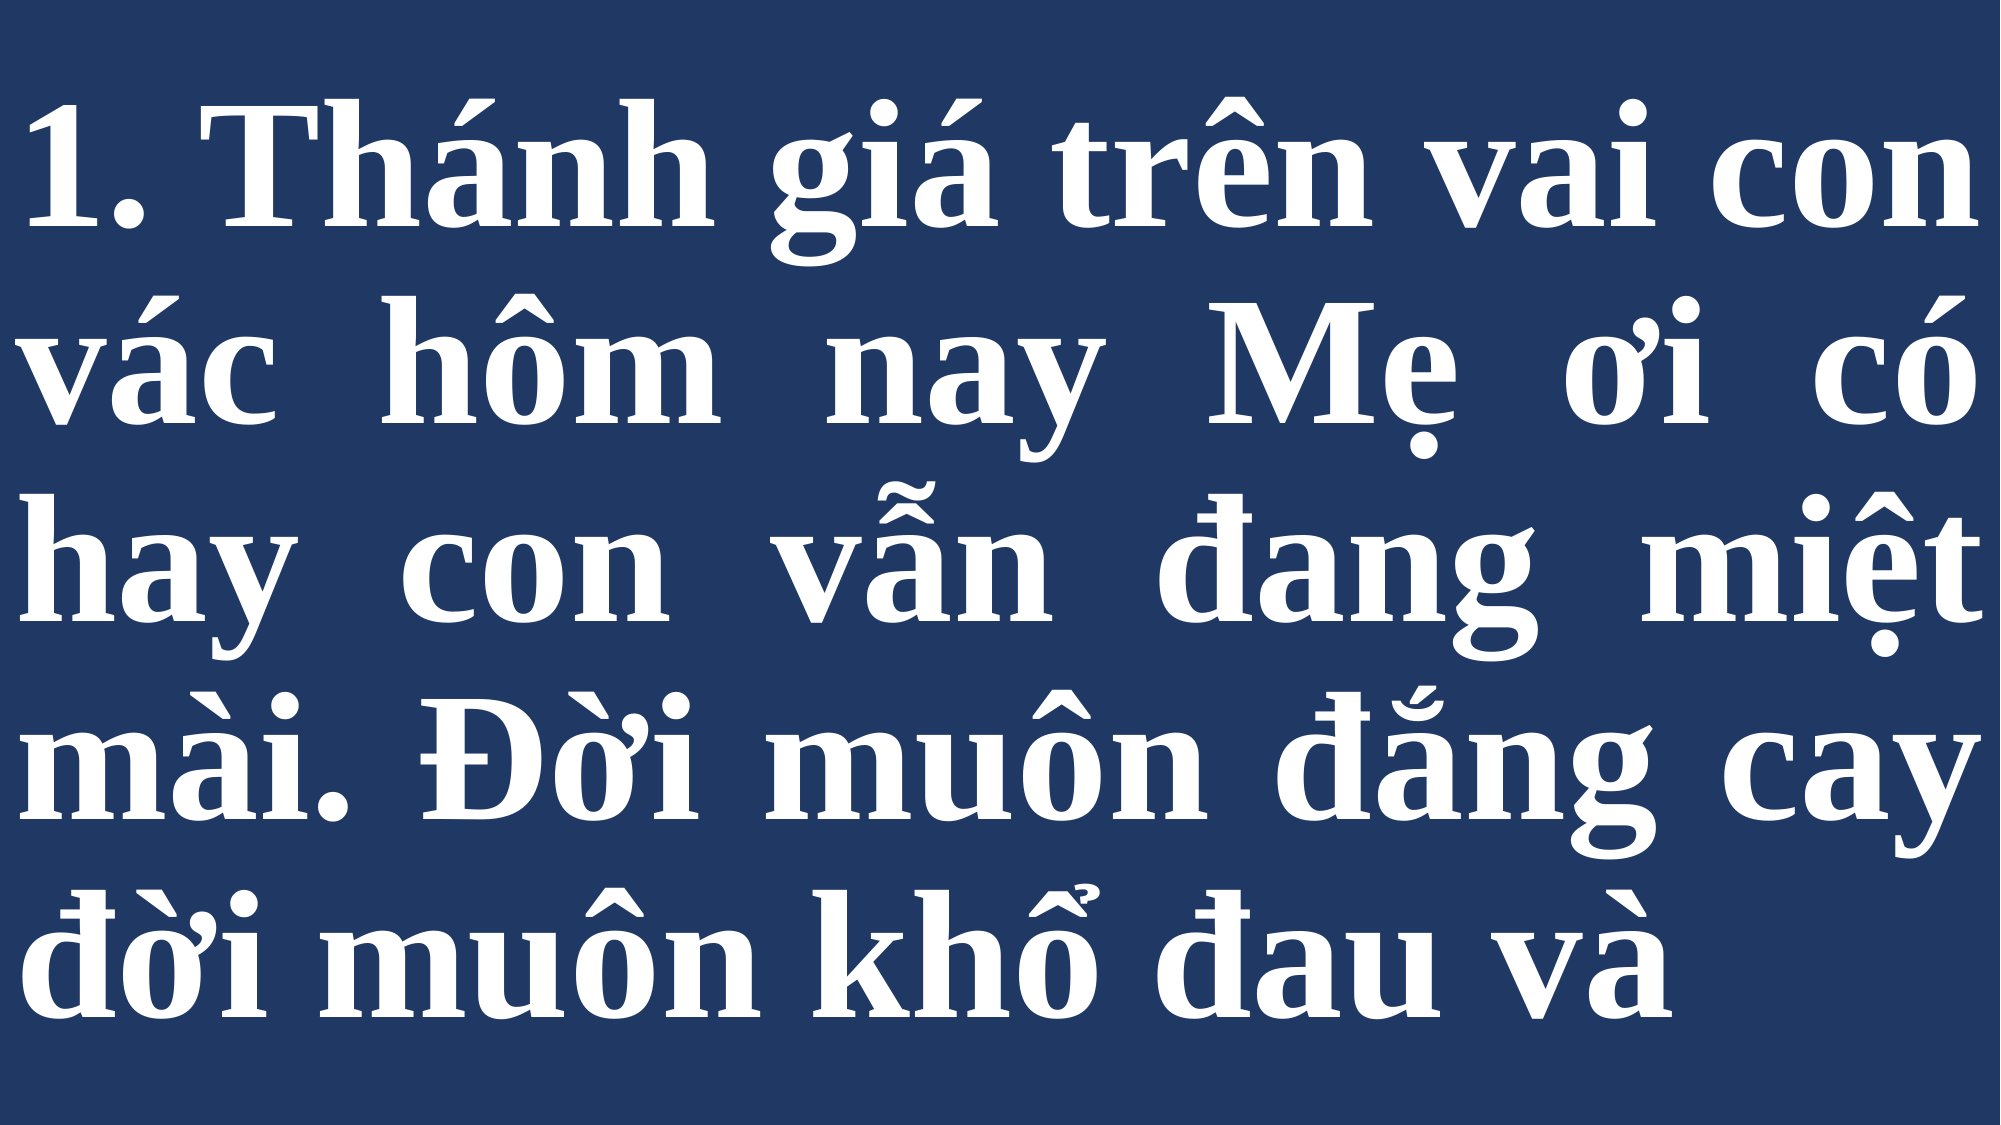

# 1. Thánh giá trên vai con vác hôm nay Mẹ ơi có hay con vẫn đang miệt mài. Đời muôn đắng cay đời muôn khổ đau và